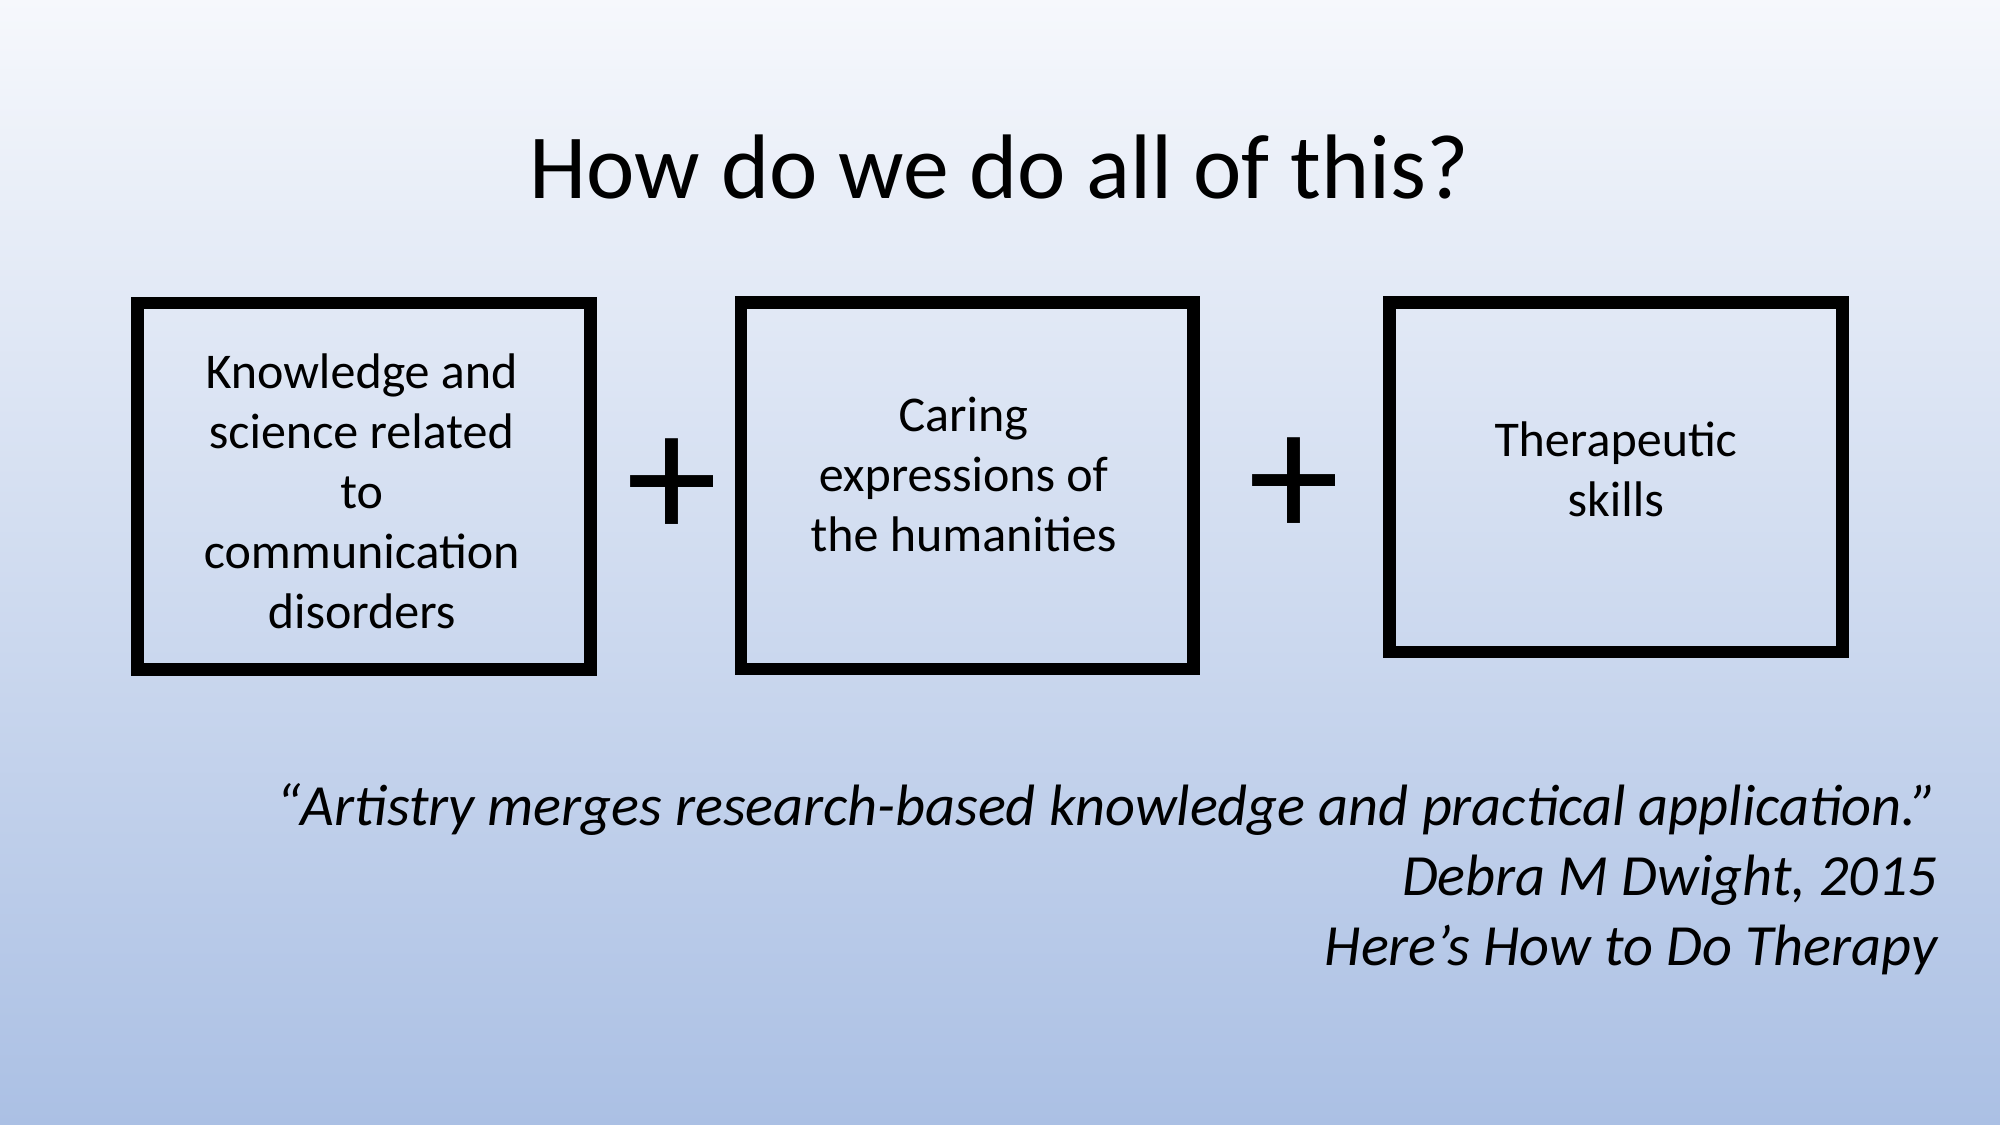

# How do we do all of this?

Knowledge and science related to communication disorders
+
+
Caring expressions of the humanities
Therapeutic skills
“Artistry merges research-based knowledge and practical application.”
Debra M Dwight, 2015
Here’s How to Do Therapy